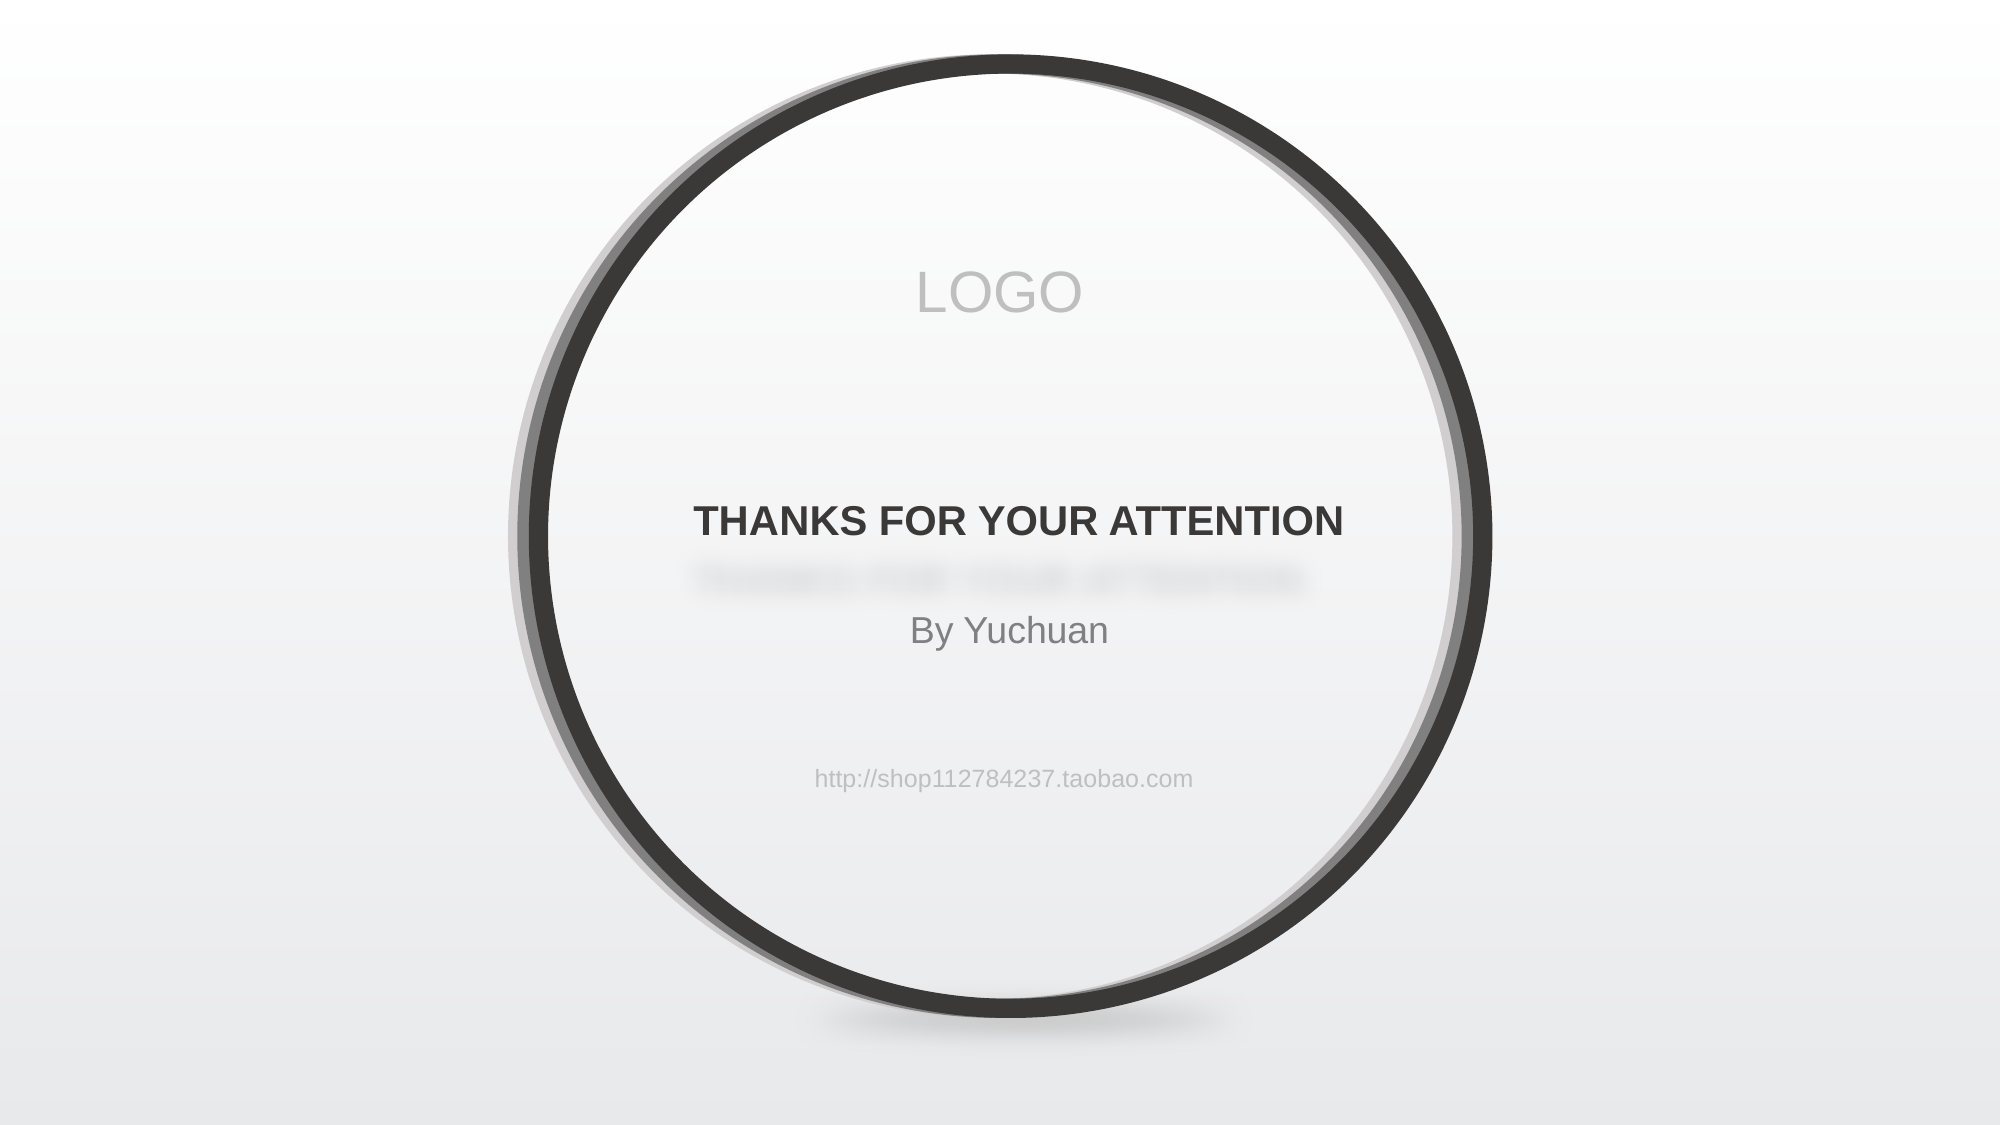

LOGO
THANKS FOR YOUR ATTENTION
By Yuchuan
http://shop112784237.taobao.com